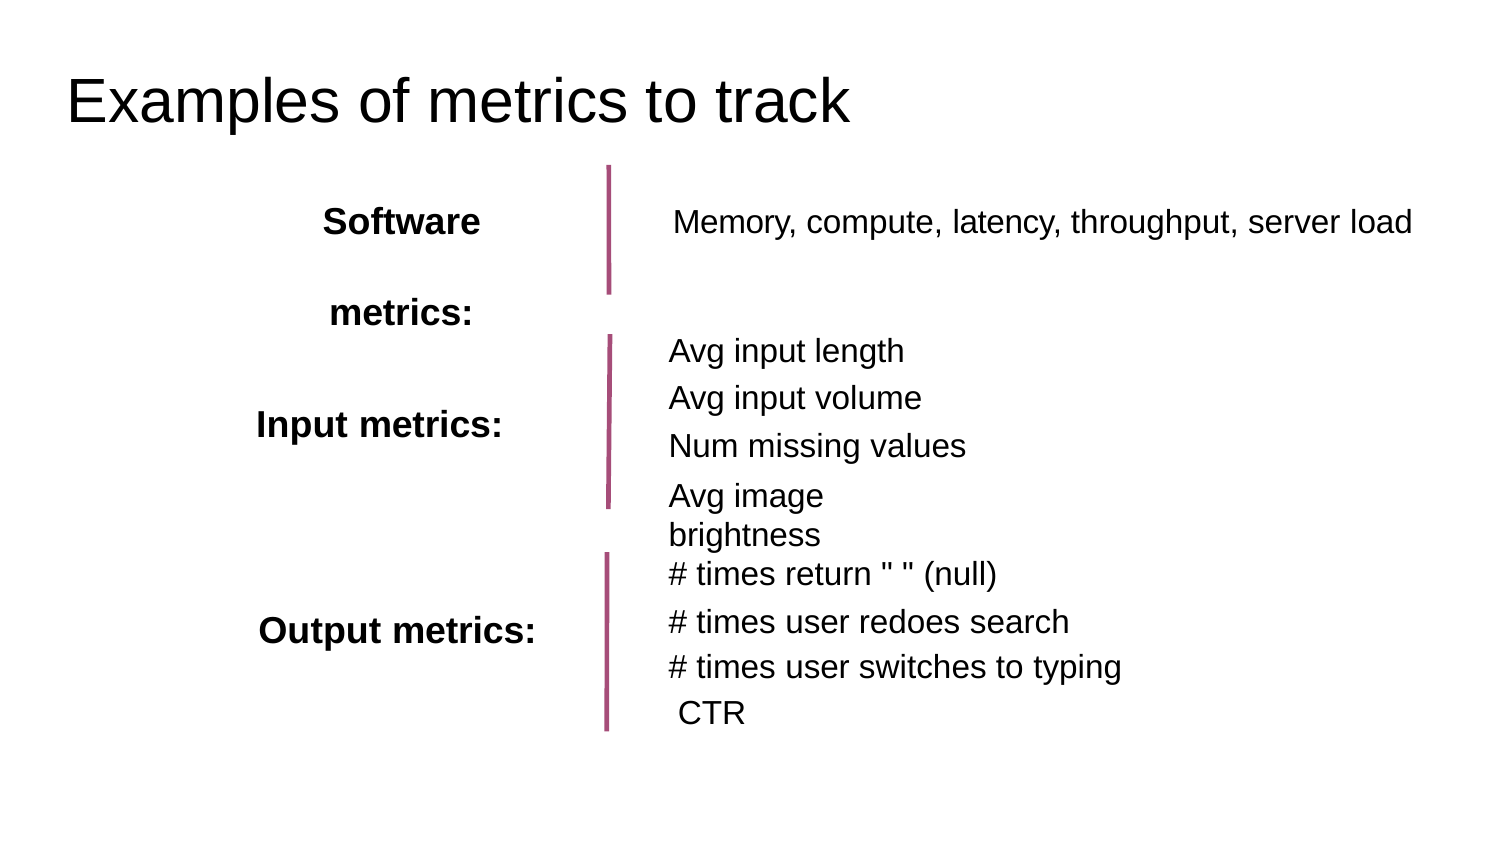

Examples of metrics to track

Software  metrics:
Memory, compute, latency, throughput, server load
Avg input length  Avg input volume  Num missing values
Avg image brightness

Input metrics:
# times return " " (null)
# times user redoes search
# times user switches to typing  CTR

Output metrics: